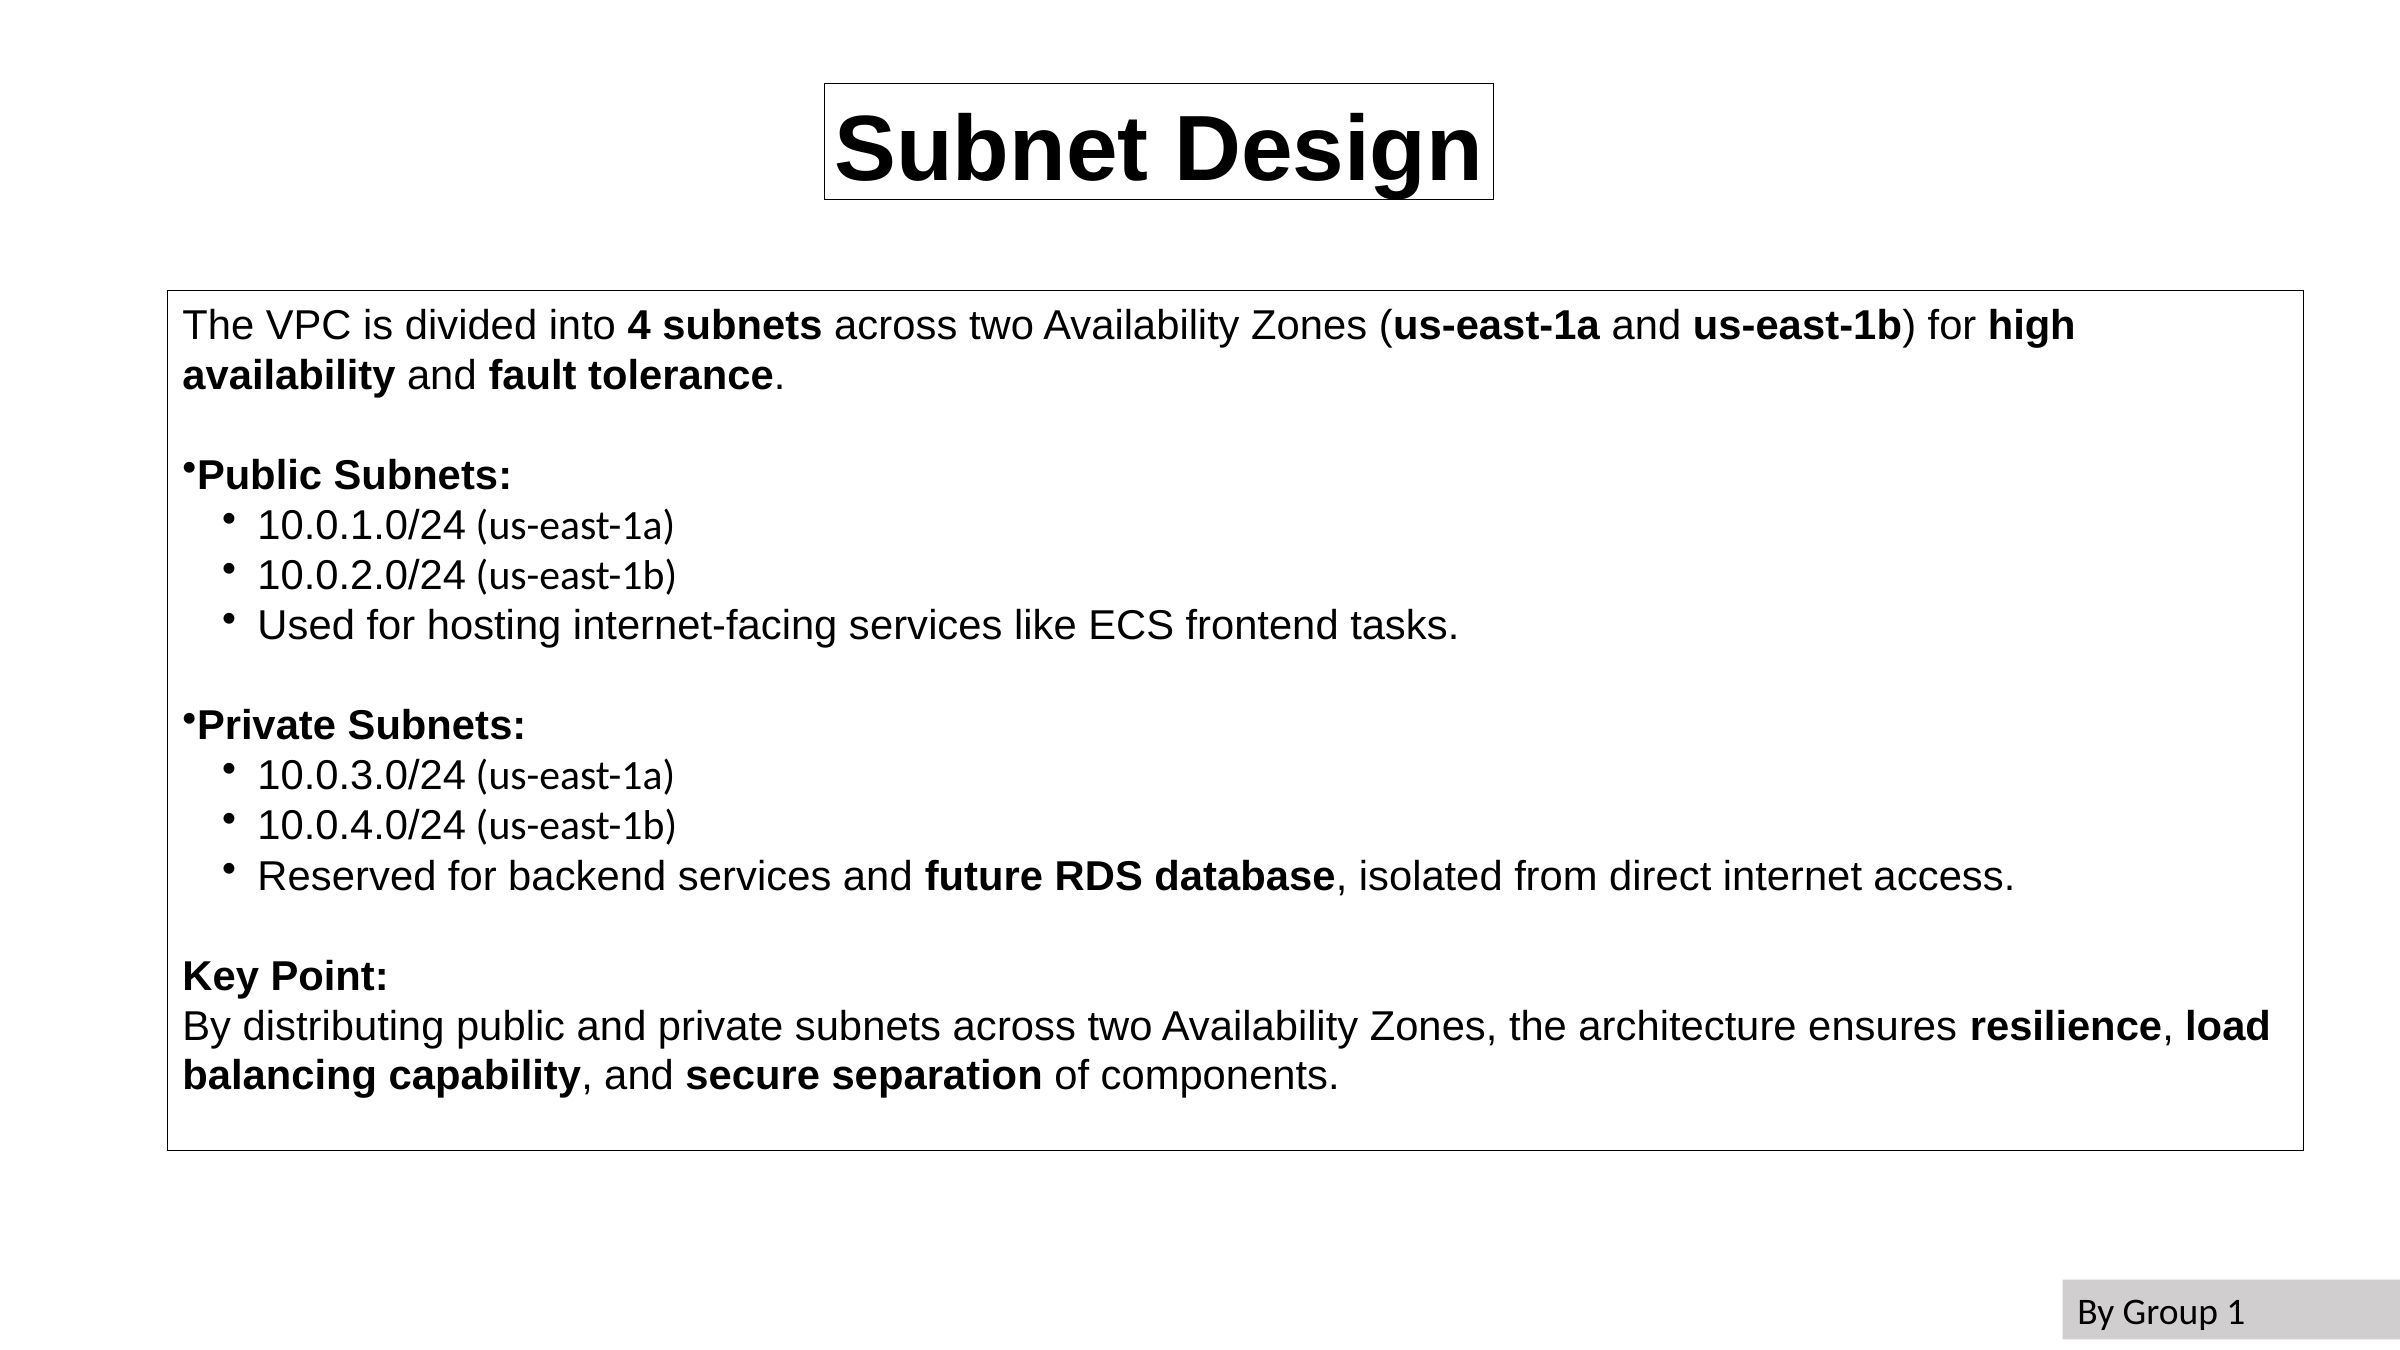

Subnet Design
The VPC is divided into 4 subnets across two Availability Zones (us-east-1a and us-east-1b) for high availability and fault tolerance.

Public Subnets:
10.0.1.0/24 (us-east-1a)
10.0.2.0/24 (us-east-1b)
Used for hosting internet-facing services like ECS frontend tasks.

Private Subnets:
10.0.3.0/24 (us-east-1a)
10.0.4.0/24 (us-east-1b)
Reserved for backend services and future RDS database, isolated from direct internet access.

Key Point:
By distributing public and private subnets across two Availability Zones, the architecture ensures resilience, load balancing capability, and secure separation of components.

By Group 1